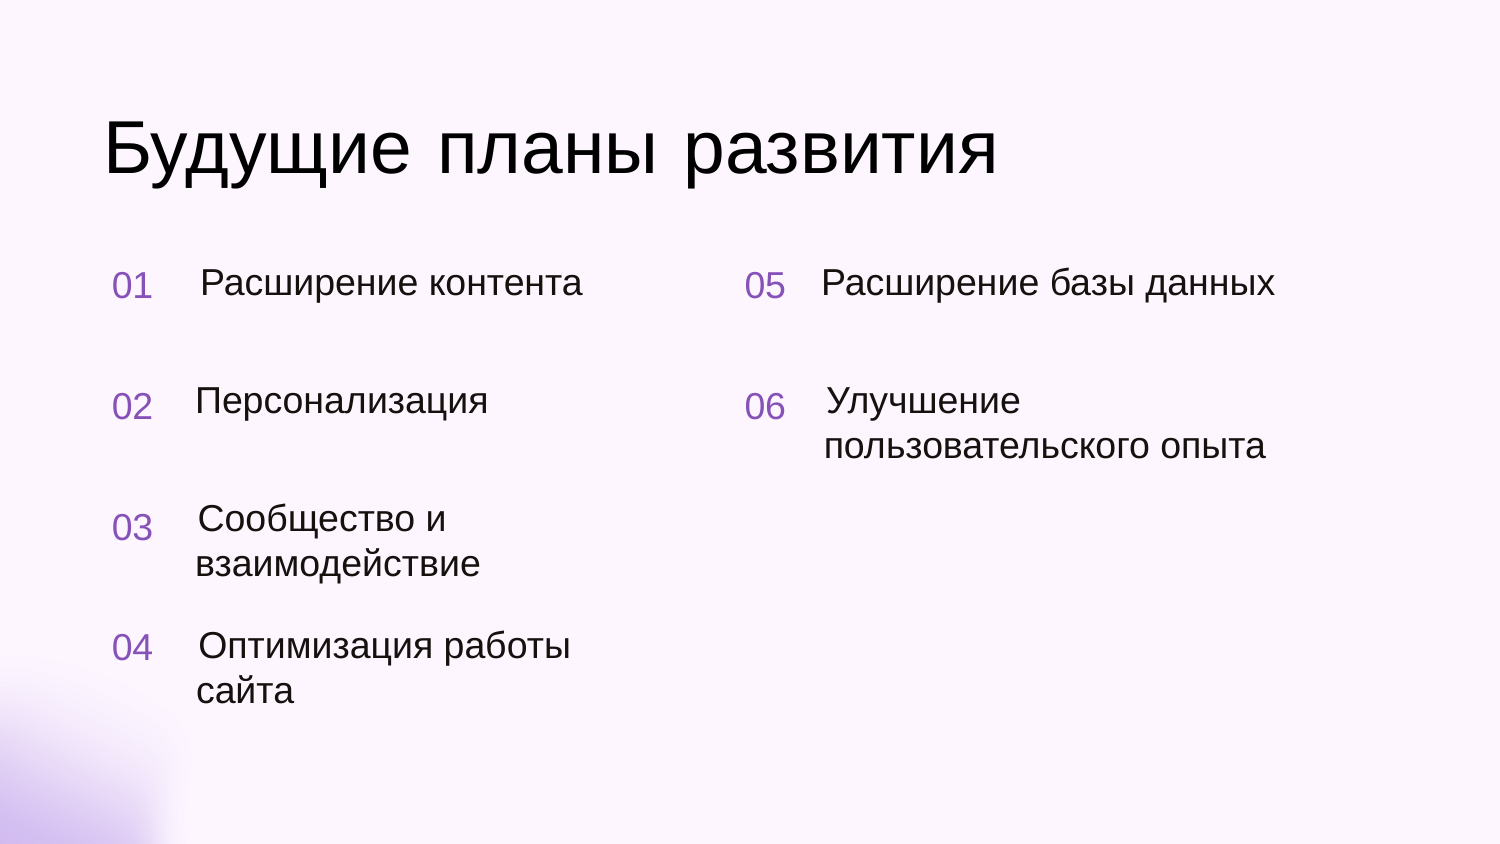

Будущие планы развития
     Расширение контента
Расширение базы данных
# 01
05
Персонализация
     Улучшение пользовательского опыта
06
02
     Сообщество и взаимодействие
03
     Оптимизация работы сайта
04